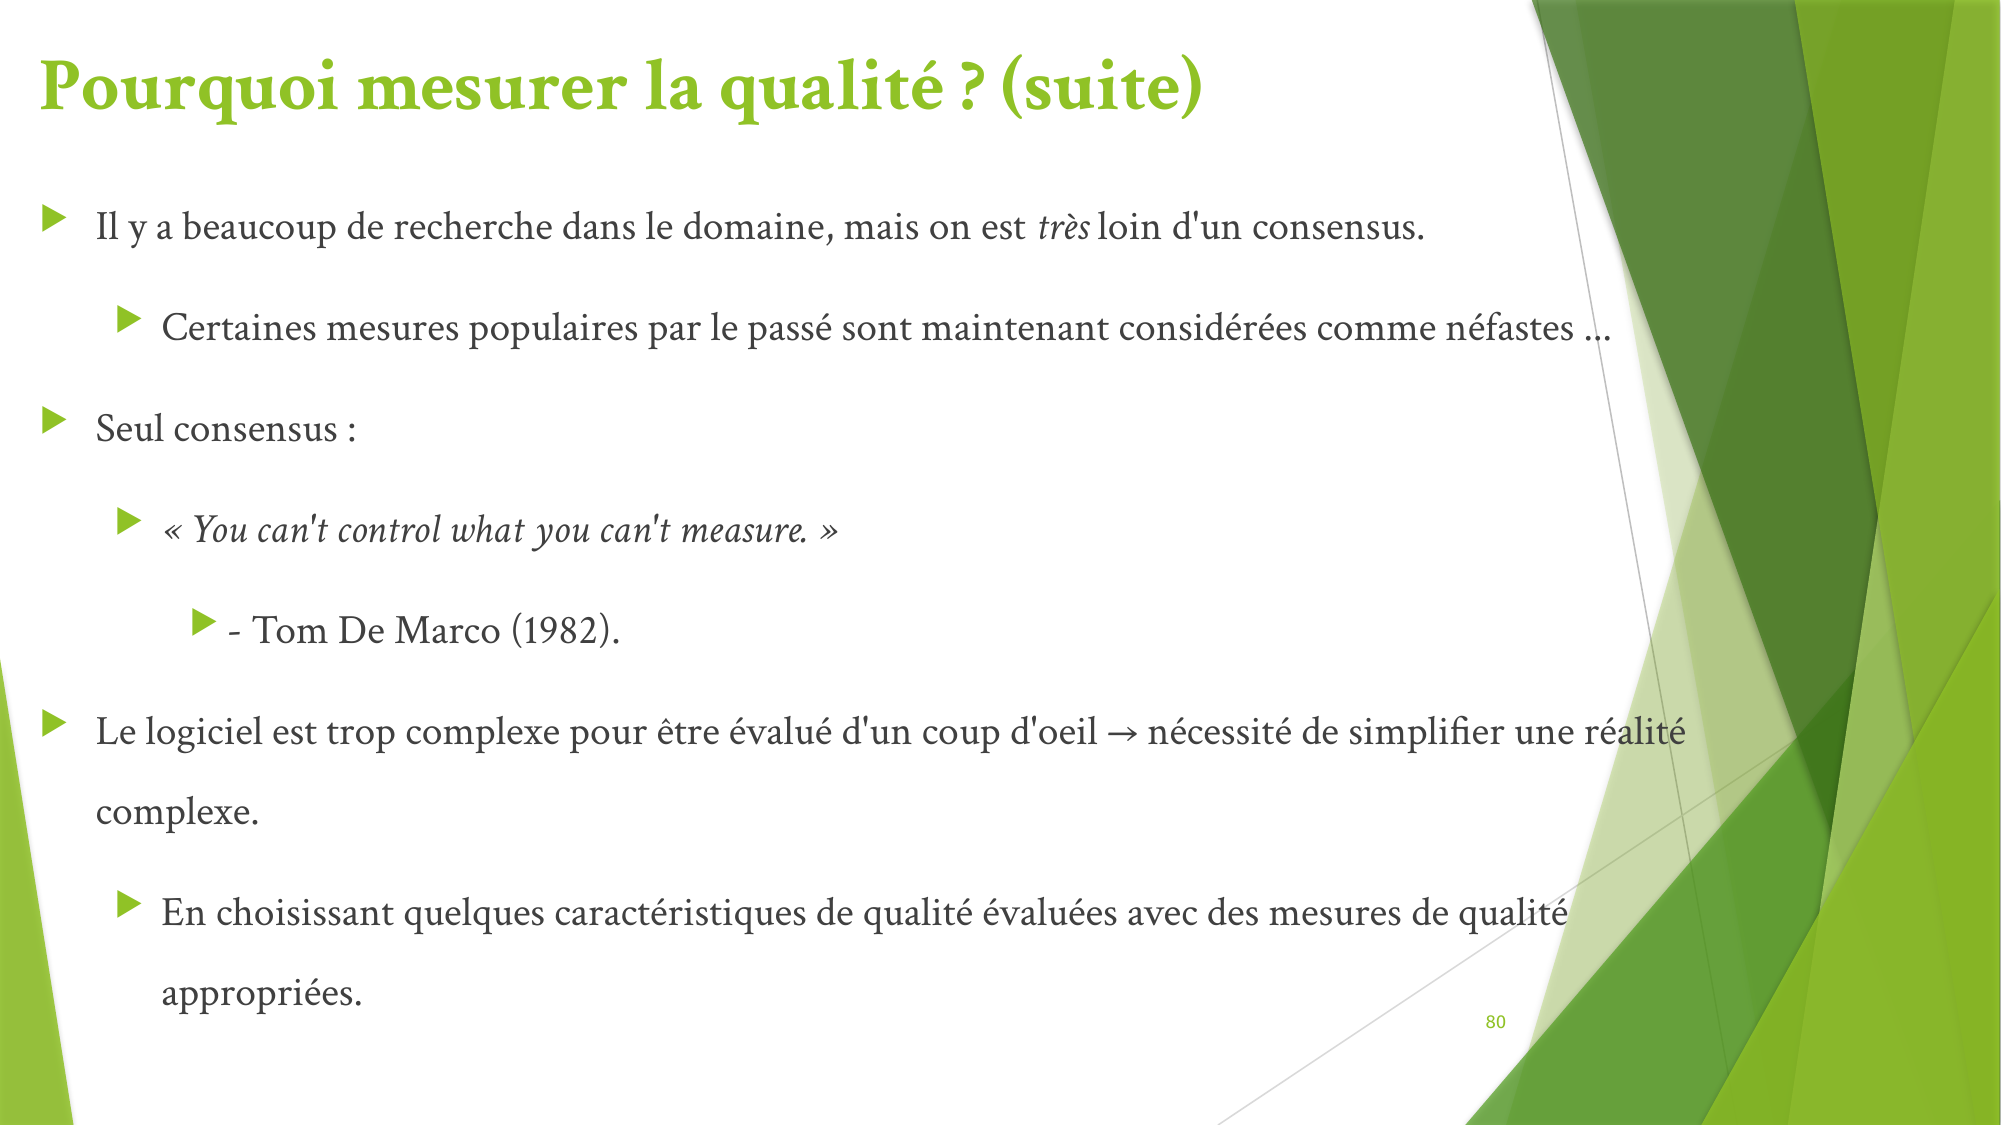

# Pourquoi mesurer la qualité ? (suite)
Il y a beaucoup de recherche dans le domaine, mais on est très loin d'un consensus.
Certaines mesures populaires par le passé sont maintenant considérées comme néfastes ...
Seul consensus :
« You can't control what you can't measure. »
- Tom De Marco (1982).
Le logiciel est trop complexe pour être évalué d'un coup d'oeil → nécessité de simplifier une réalité complexe.
En choisissant quelques caractéristiques de qualité évaluées avec des mesures de qualité appropriées.

80